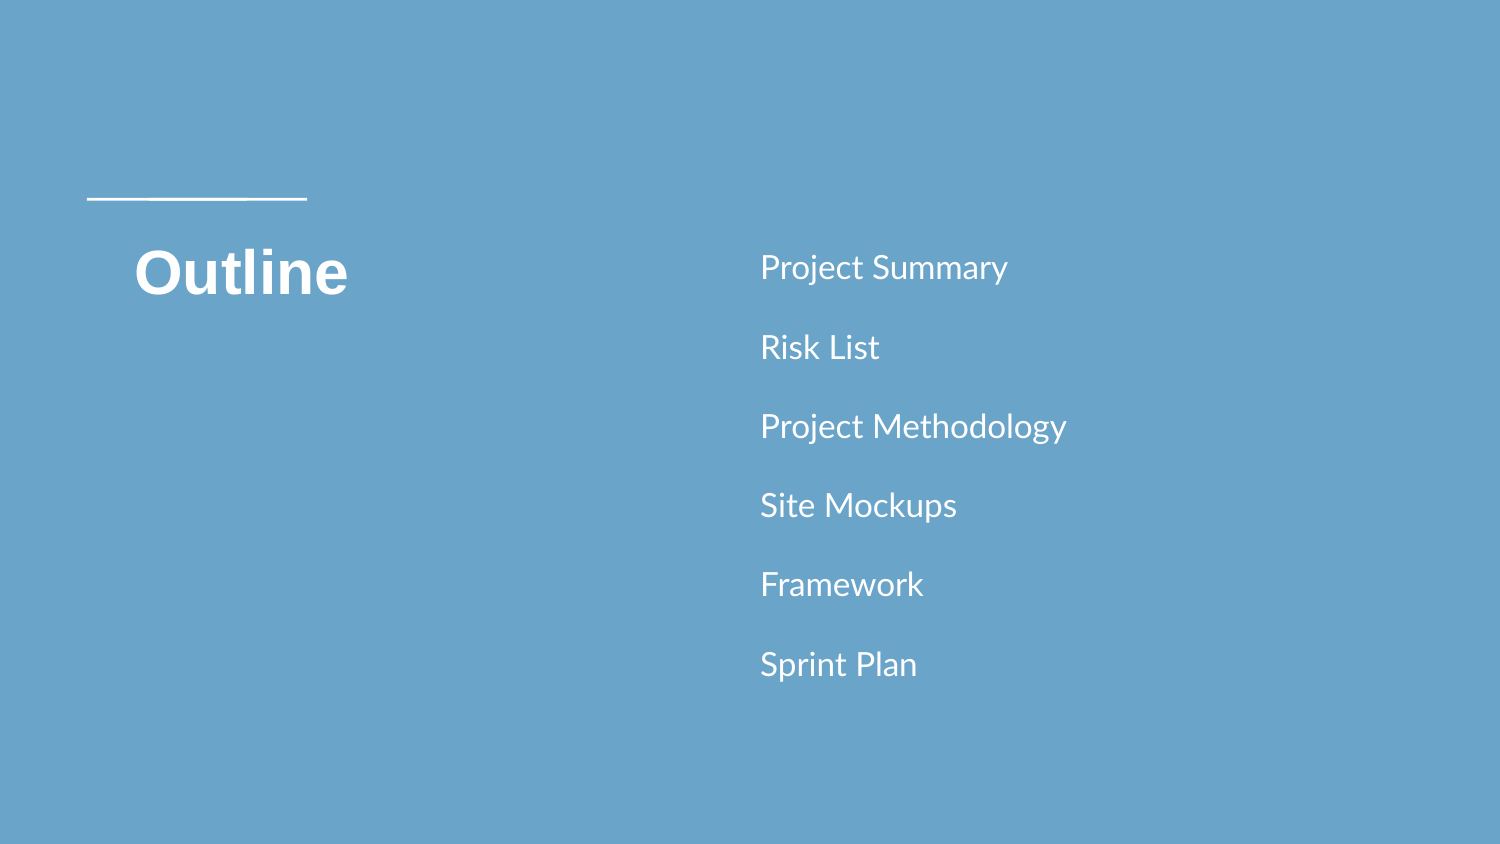

# Outline
Project Summary
Risk List
Project Methodology
Site Mockups
Framework
Sprint Plan